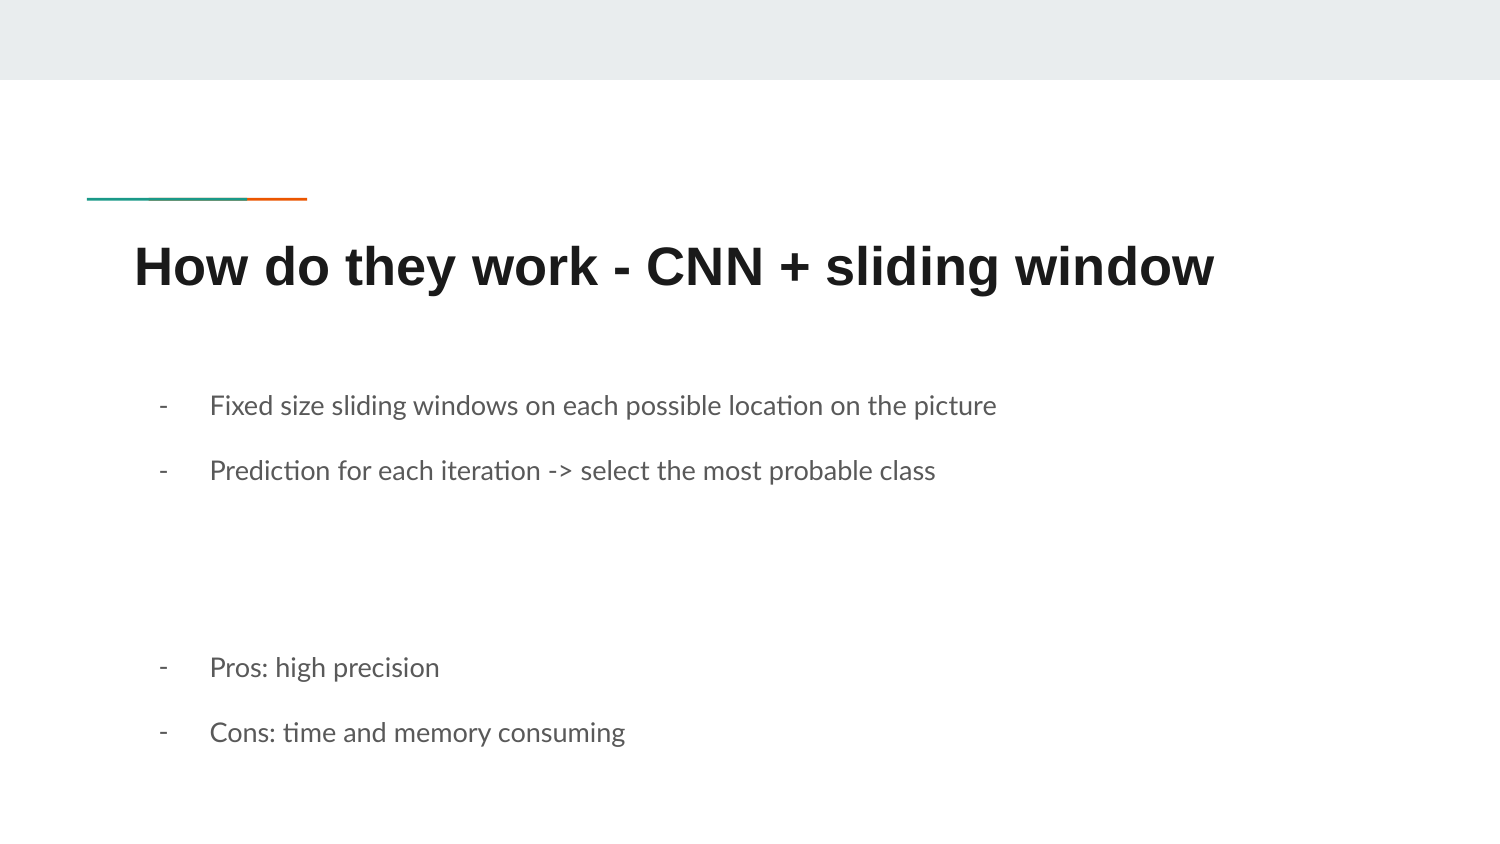

# How do they work - CNN + sliding window
Fixed size sliding windows on each possible location on the picture
Prediction for each iteration -> select the most probable class

Pros: high precision
Cons: time and memory consuming